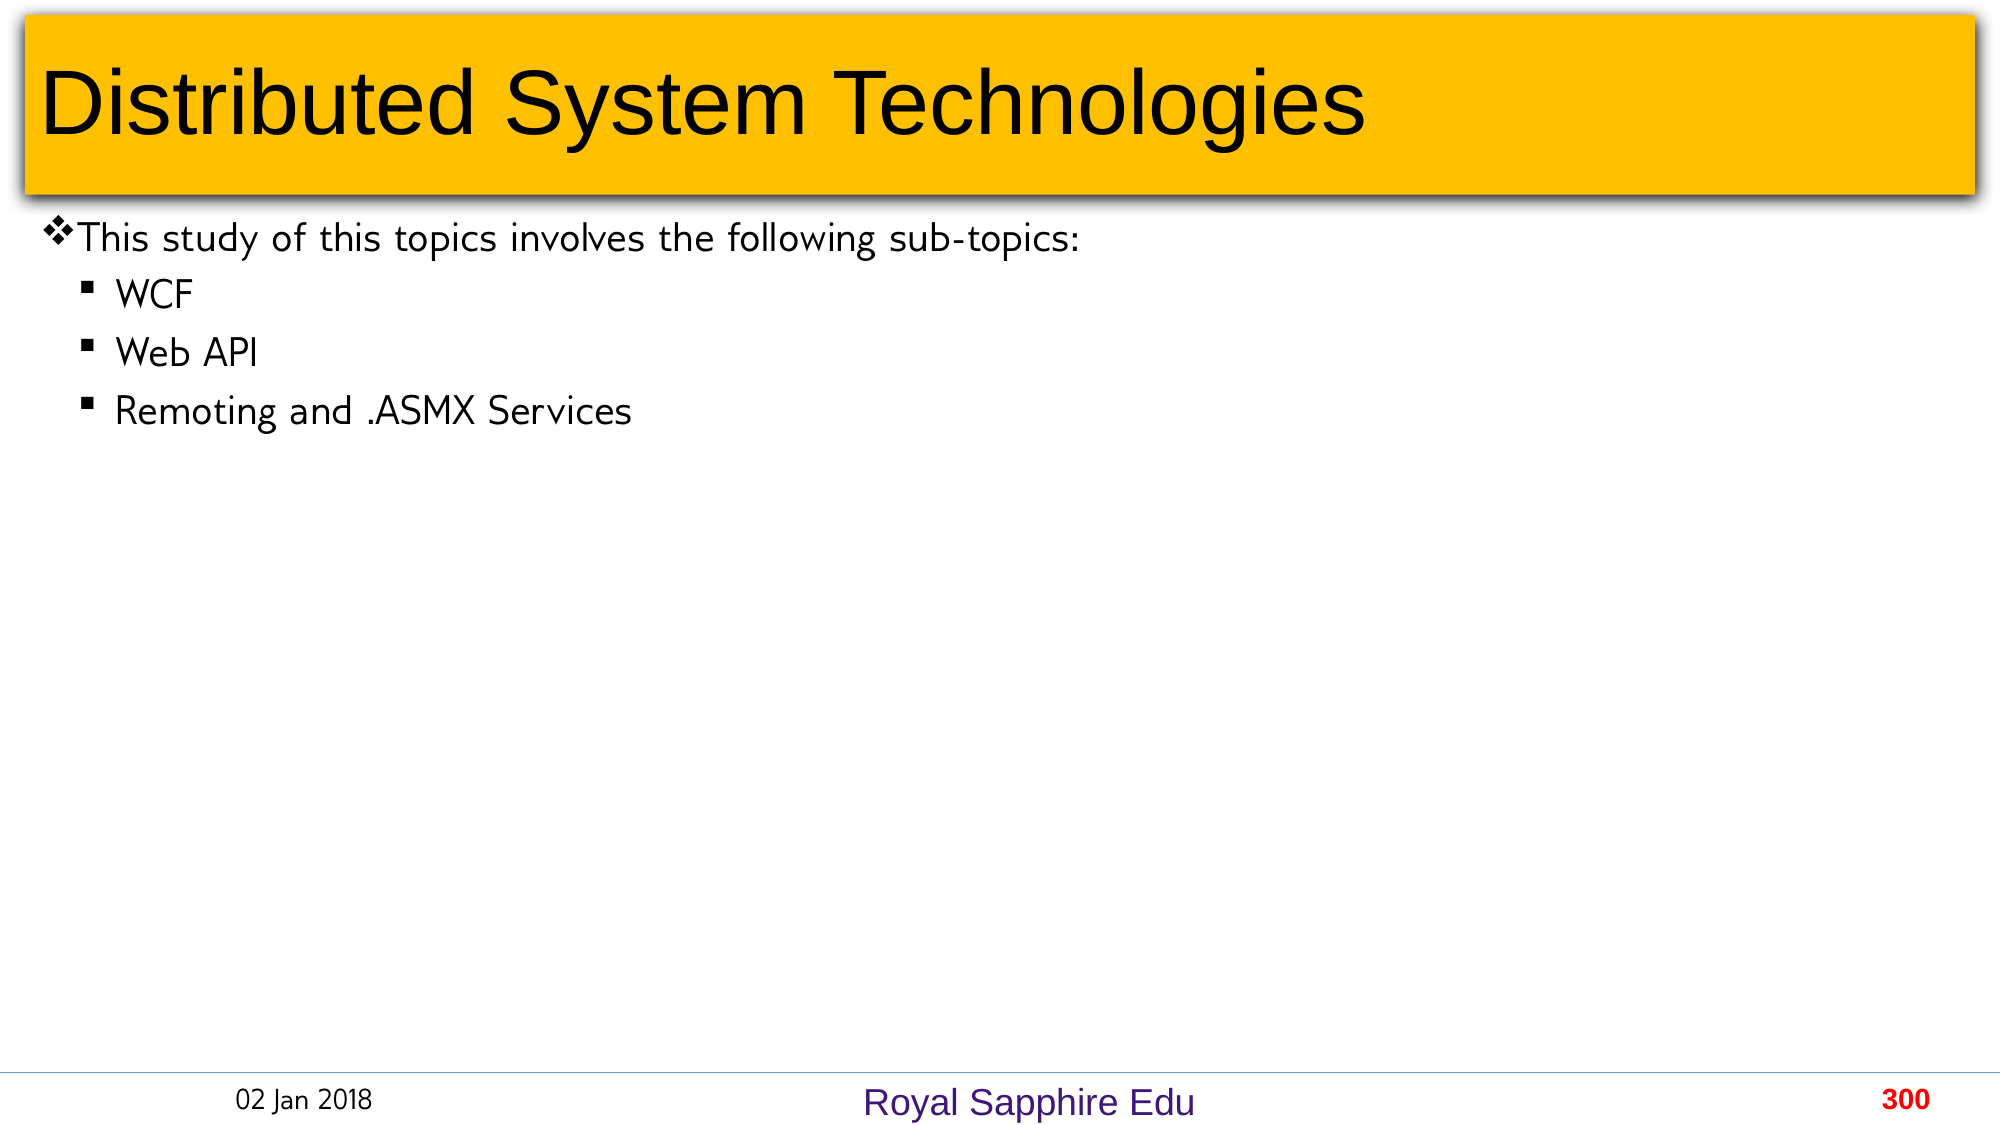

# Distributed System Technologies
This study of this topics involves the following sub-topics:
WCF
Web API
Remoting and .ASMX Services
02 Jan 2018
300